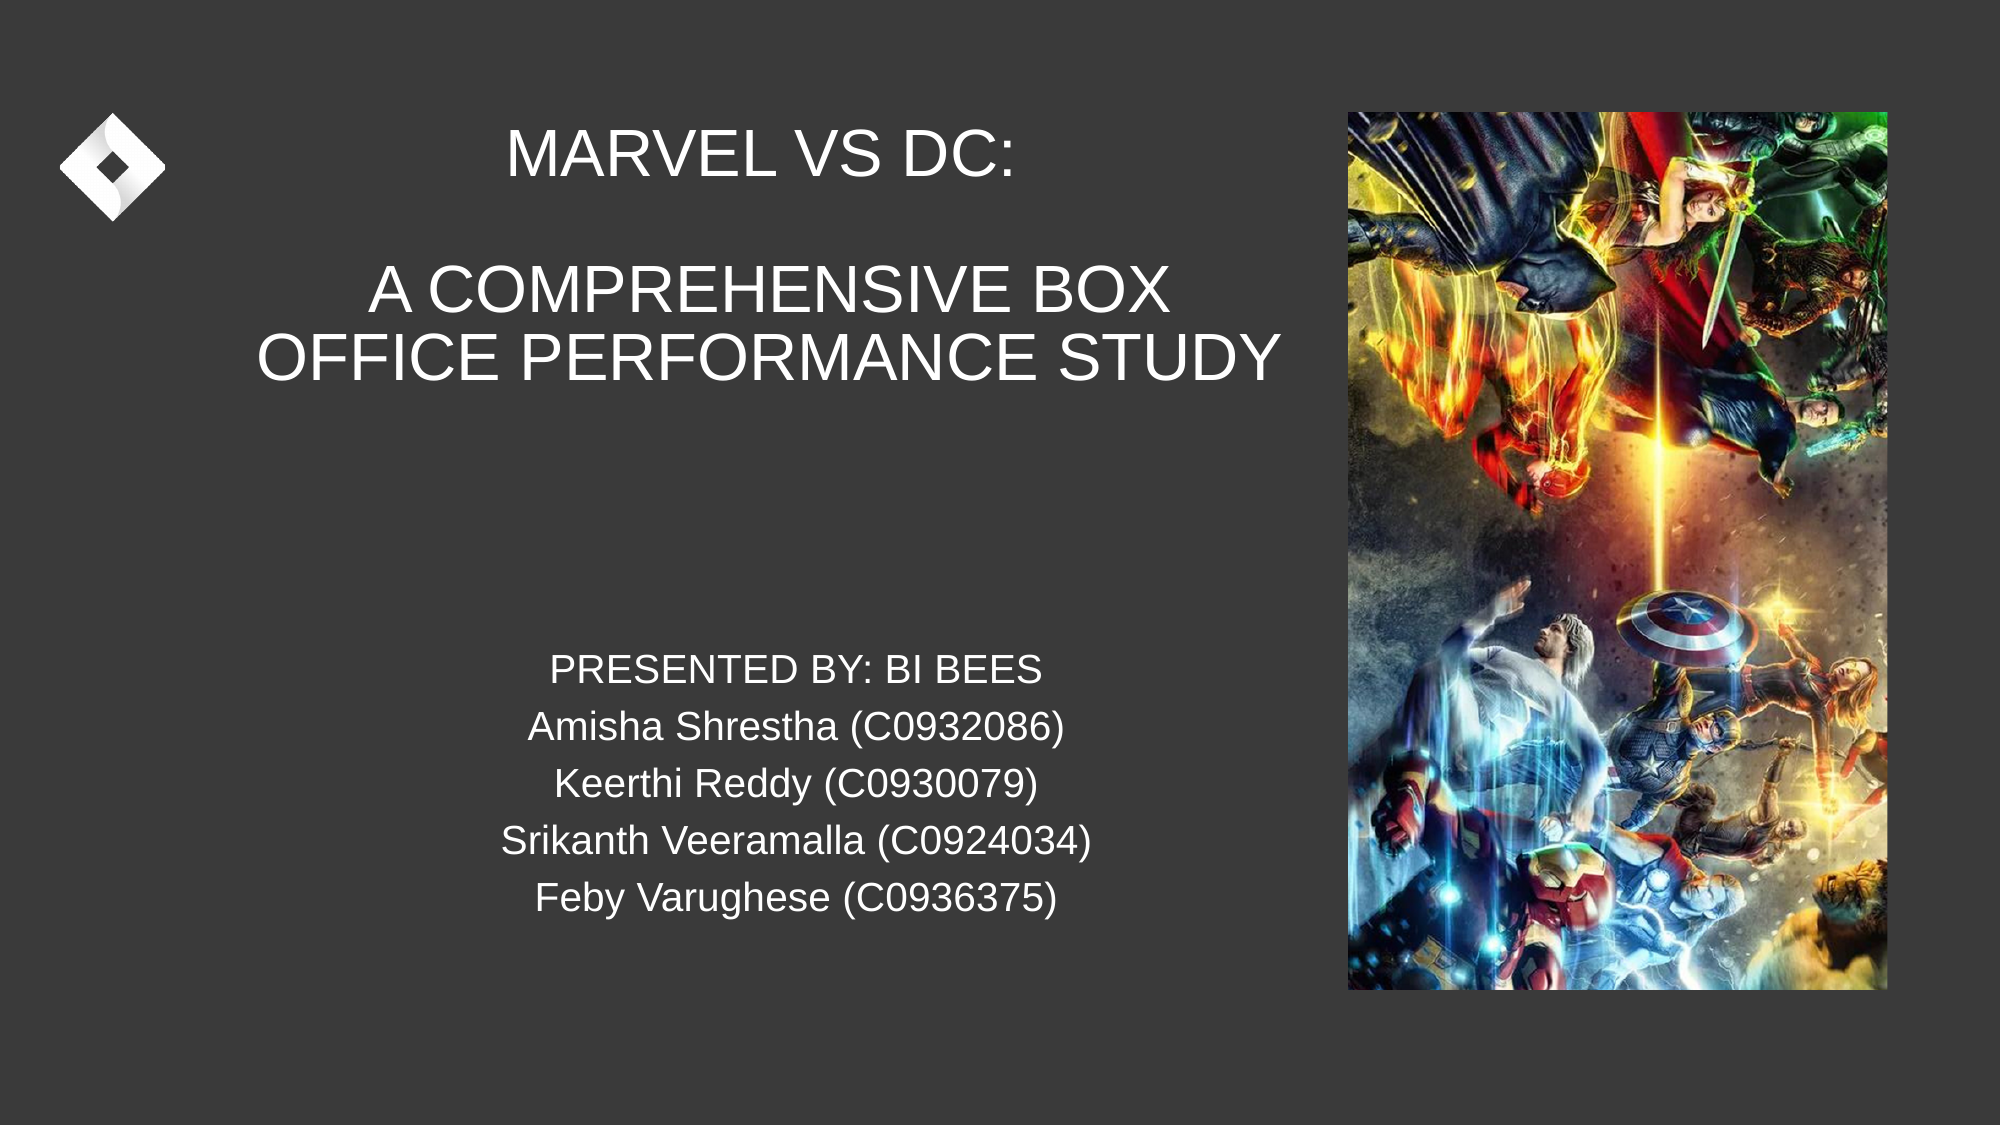

MARVEL VS DC:

A COMPREHENSIVE BOX OFFICE PERFORMANCE STUDY
PRESENTED BY: BI BEES
Amisha Shrestha (C0932086)
Keerthi Reddy (C0930079)
Srikanth Veeramalla (C0924034)
Feby Varughese (C0936375)